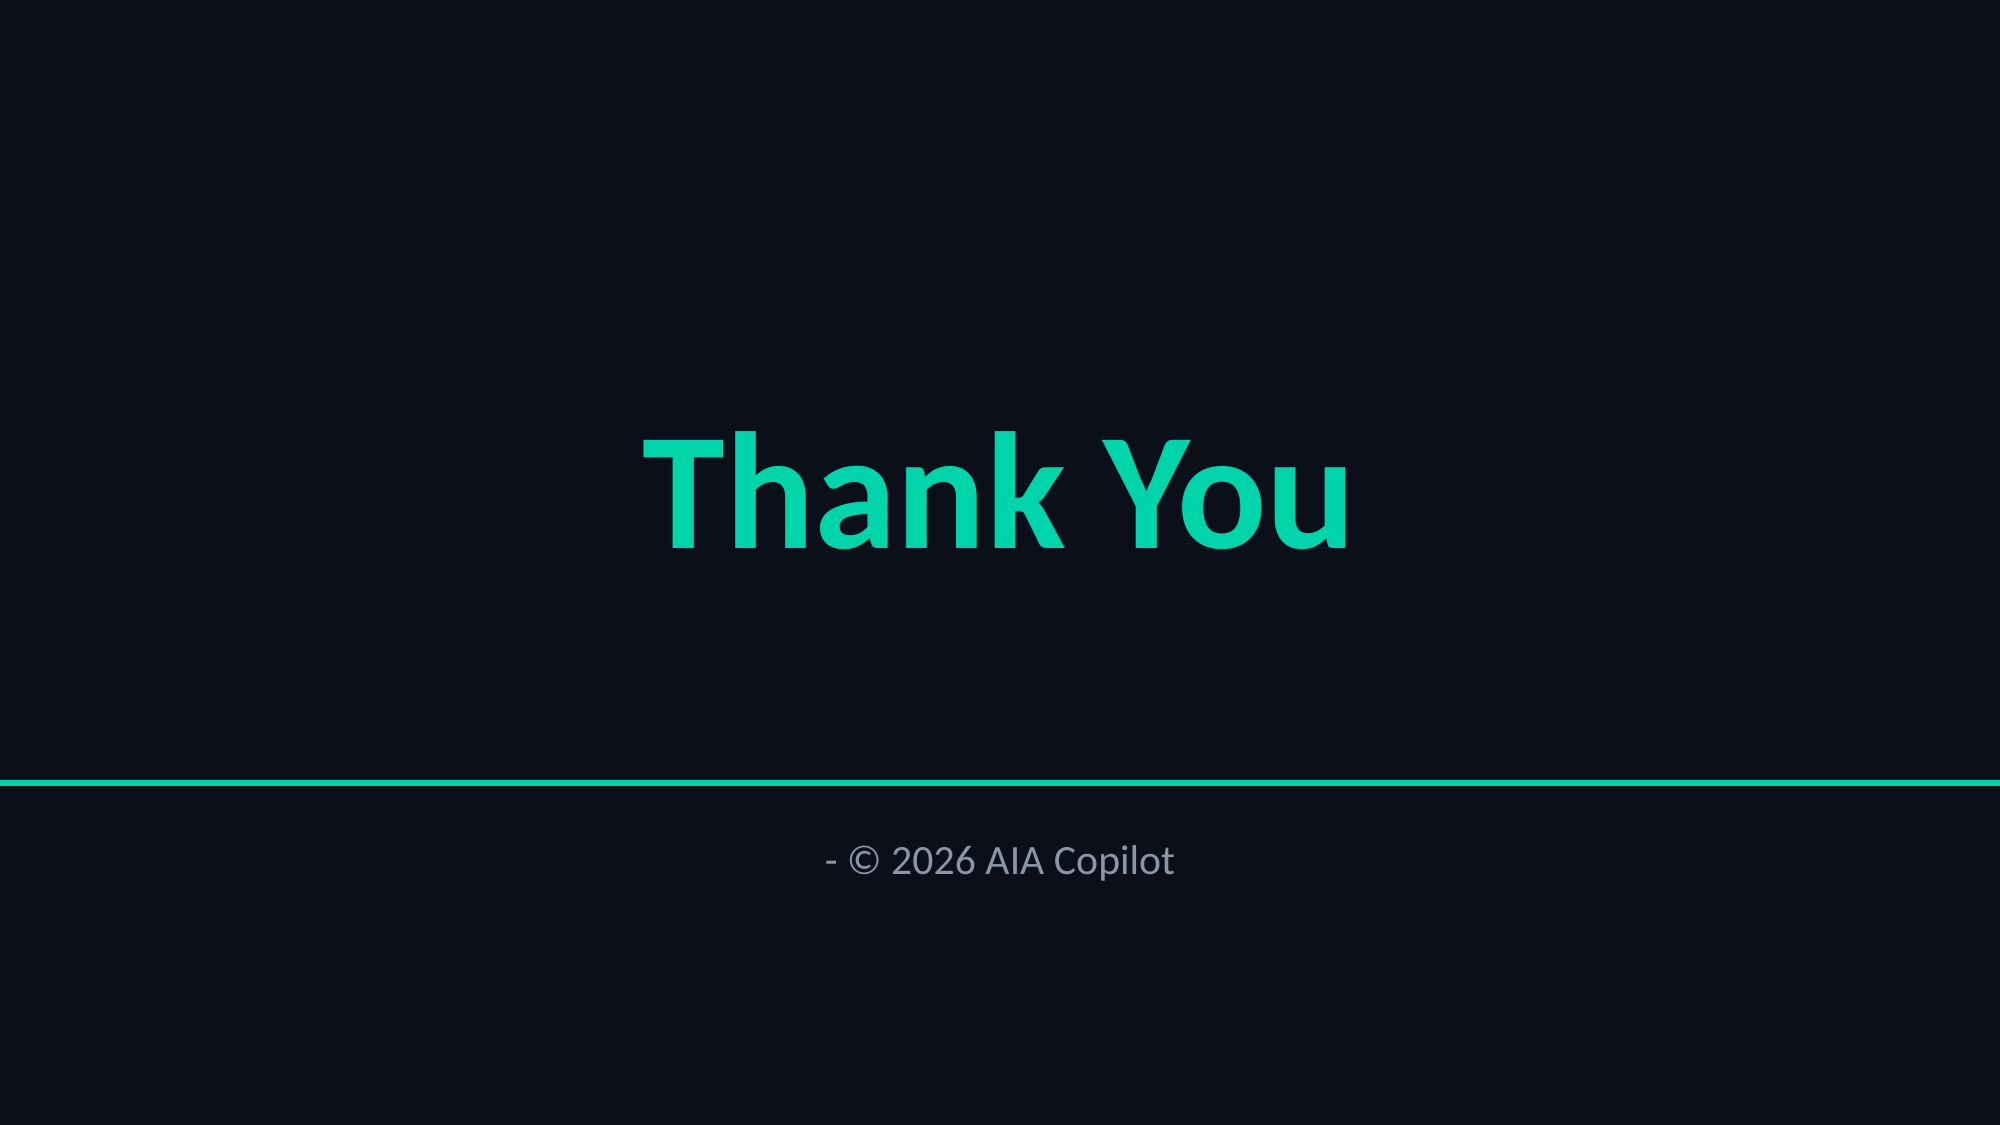

Thank You

- © 2026 AIA Copilot